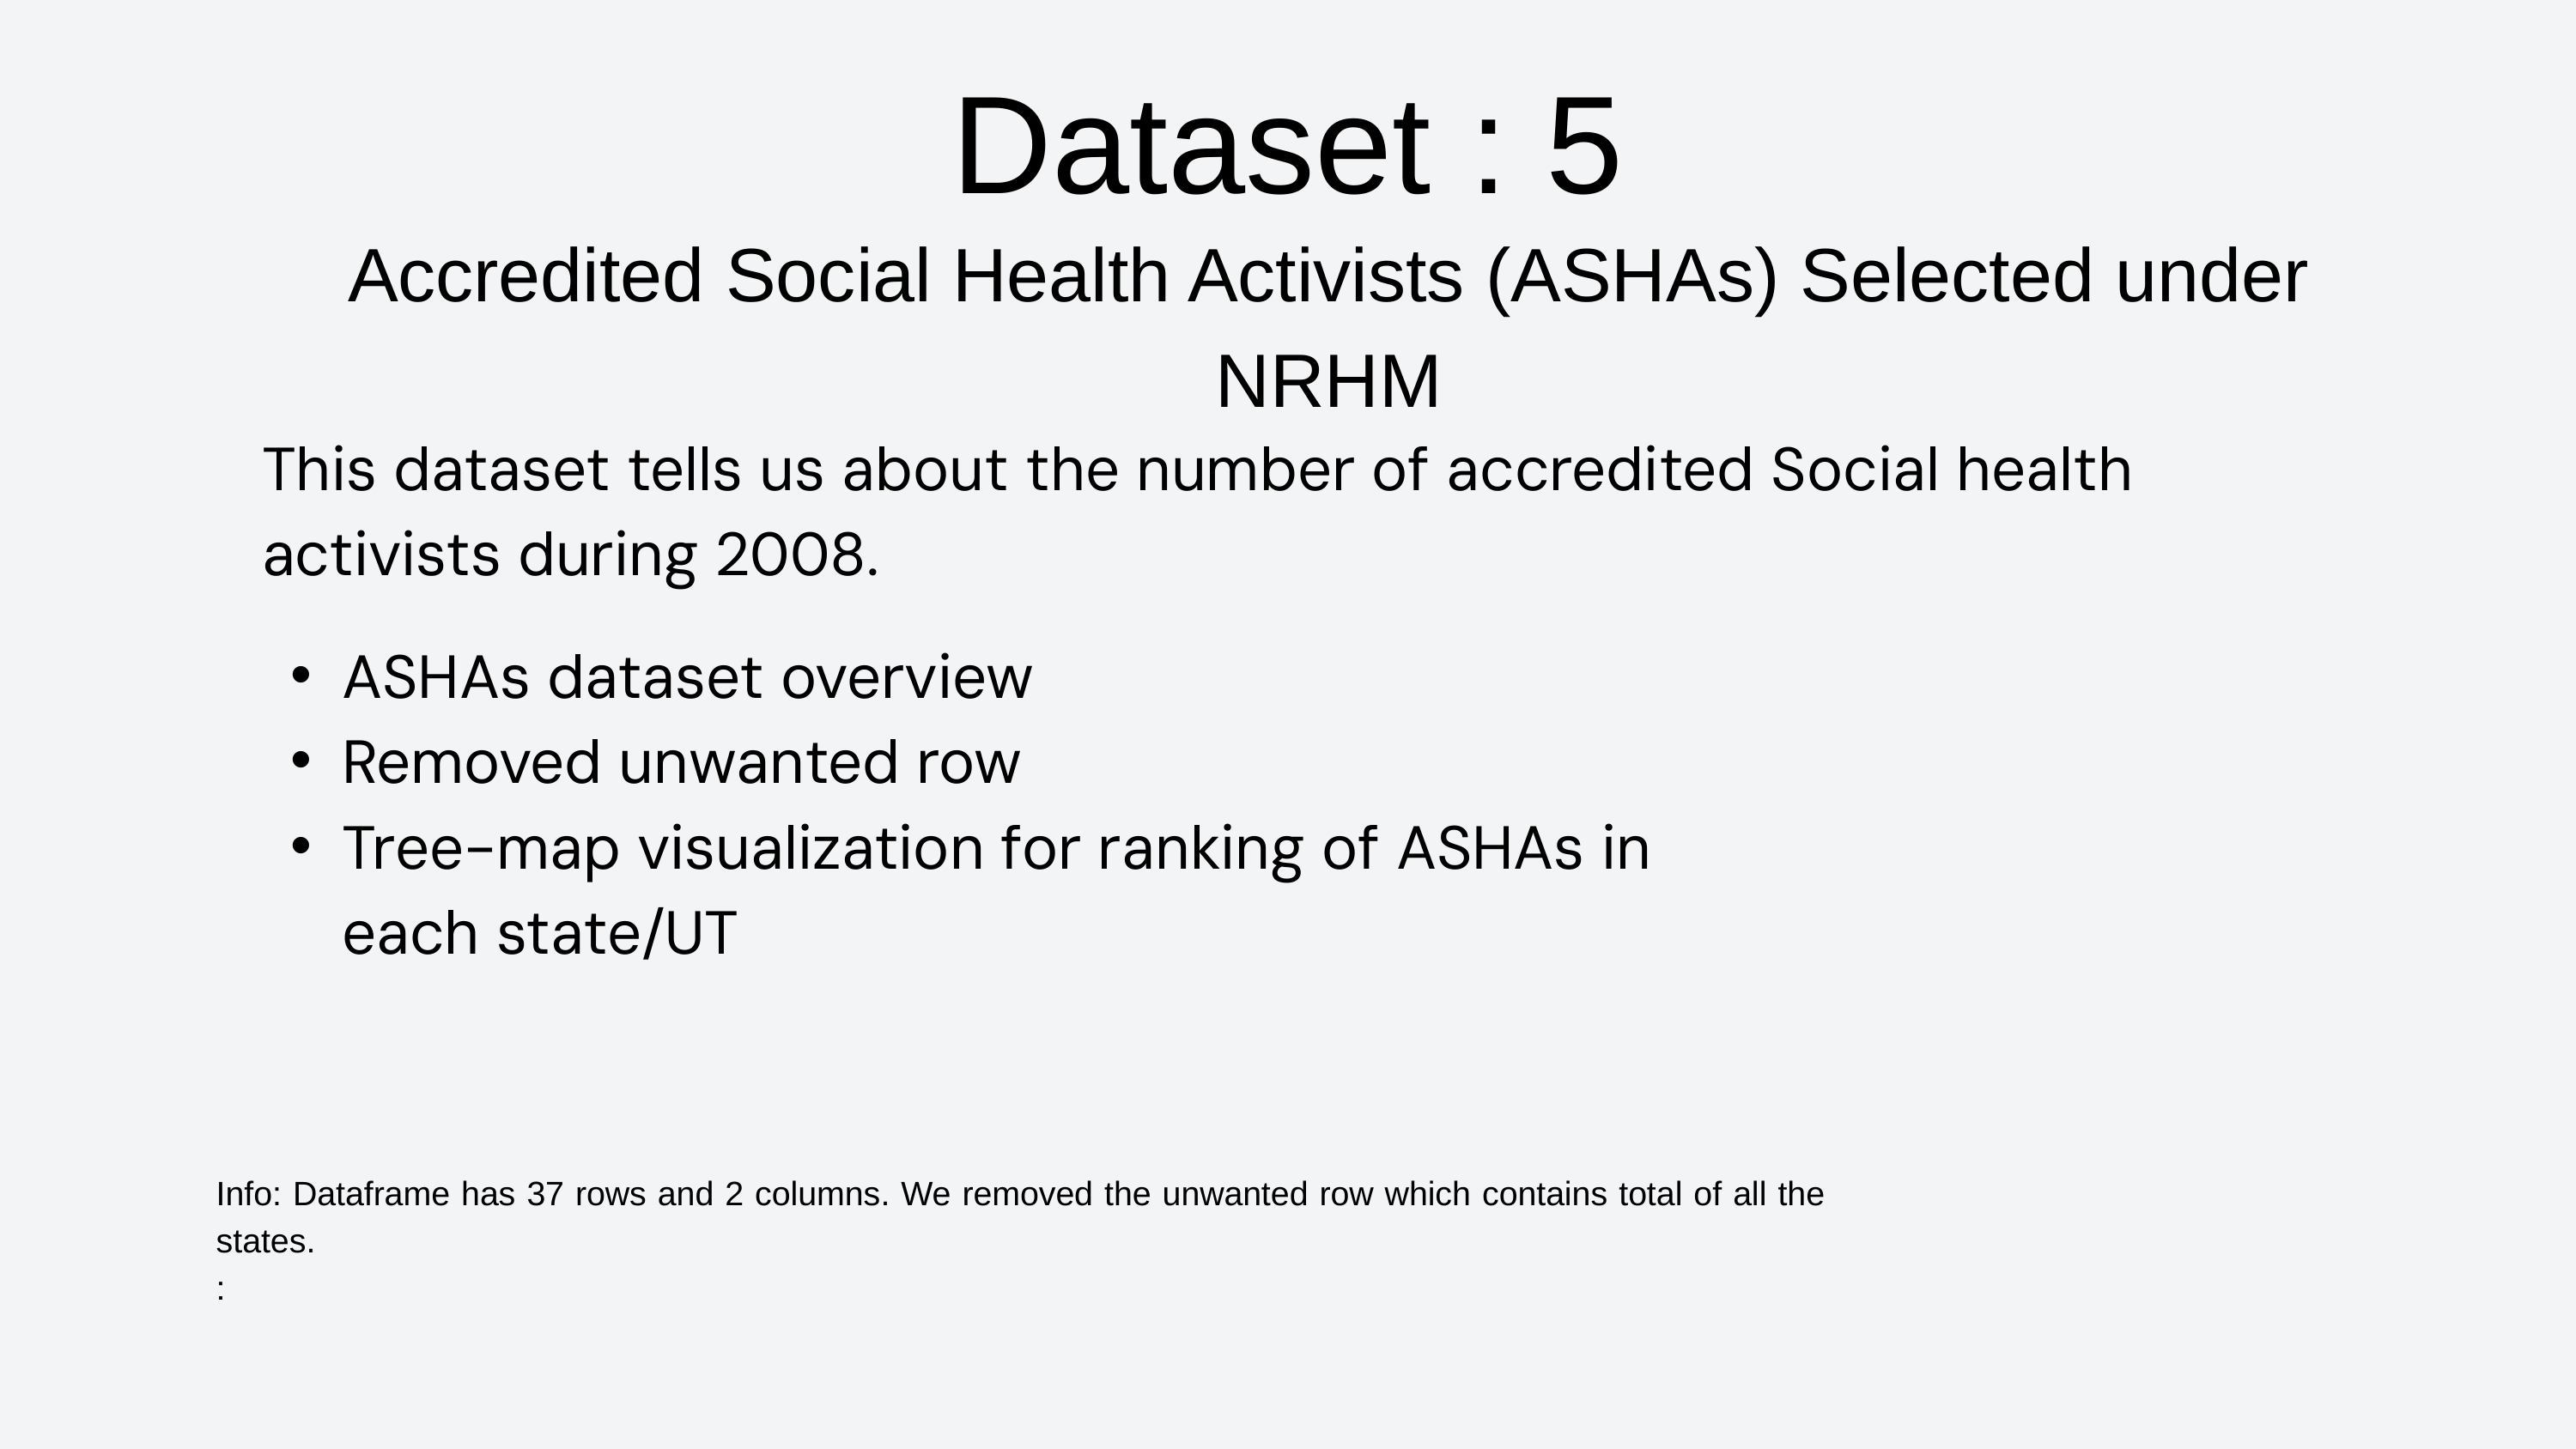

Dataset : 5
Accredited Social Health Activists (ASHAs) Selected under NRHM
This dataset tells us about the number of accredited Social health activists during 2008.

ASHAs dataset overview
Removed unwanted row
Tree-map visualization for ranking of ASHAs in each state/UT

Info: Dataframe has 37 rows and 2 columns. We removed the unwanted row which contains total of all the states.
: